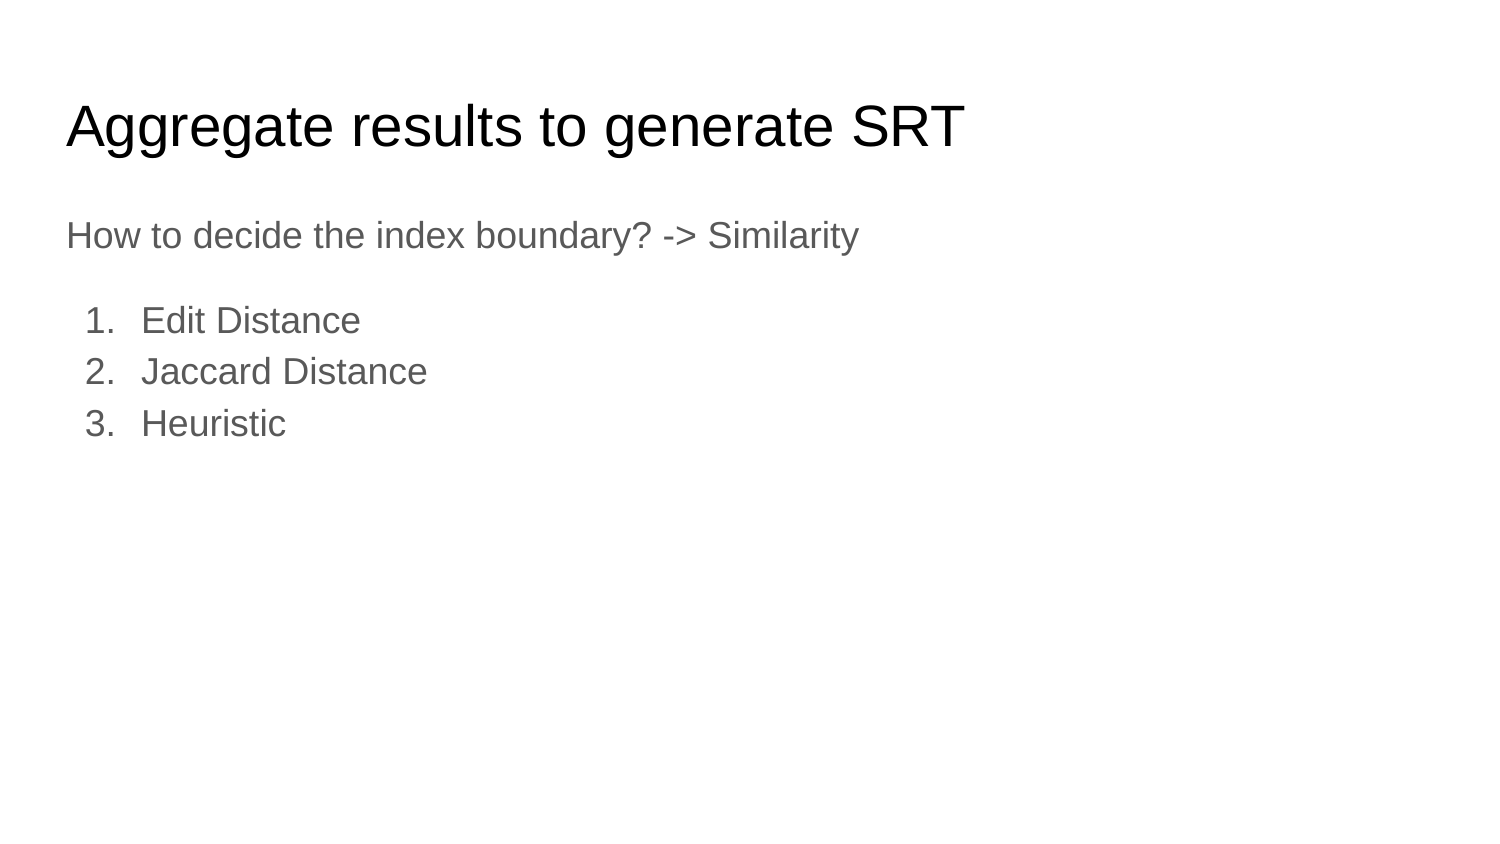

# Aggregate results to generate SRT
How to decide the index boundary? -> Similarity
Edit Distance
Jaccard Distance
Heuristic